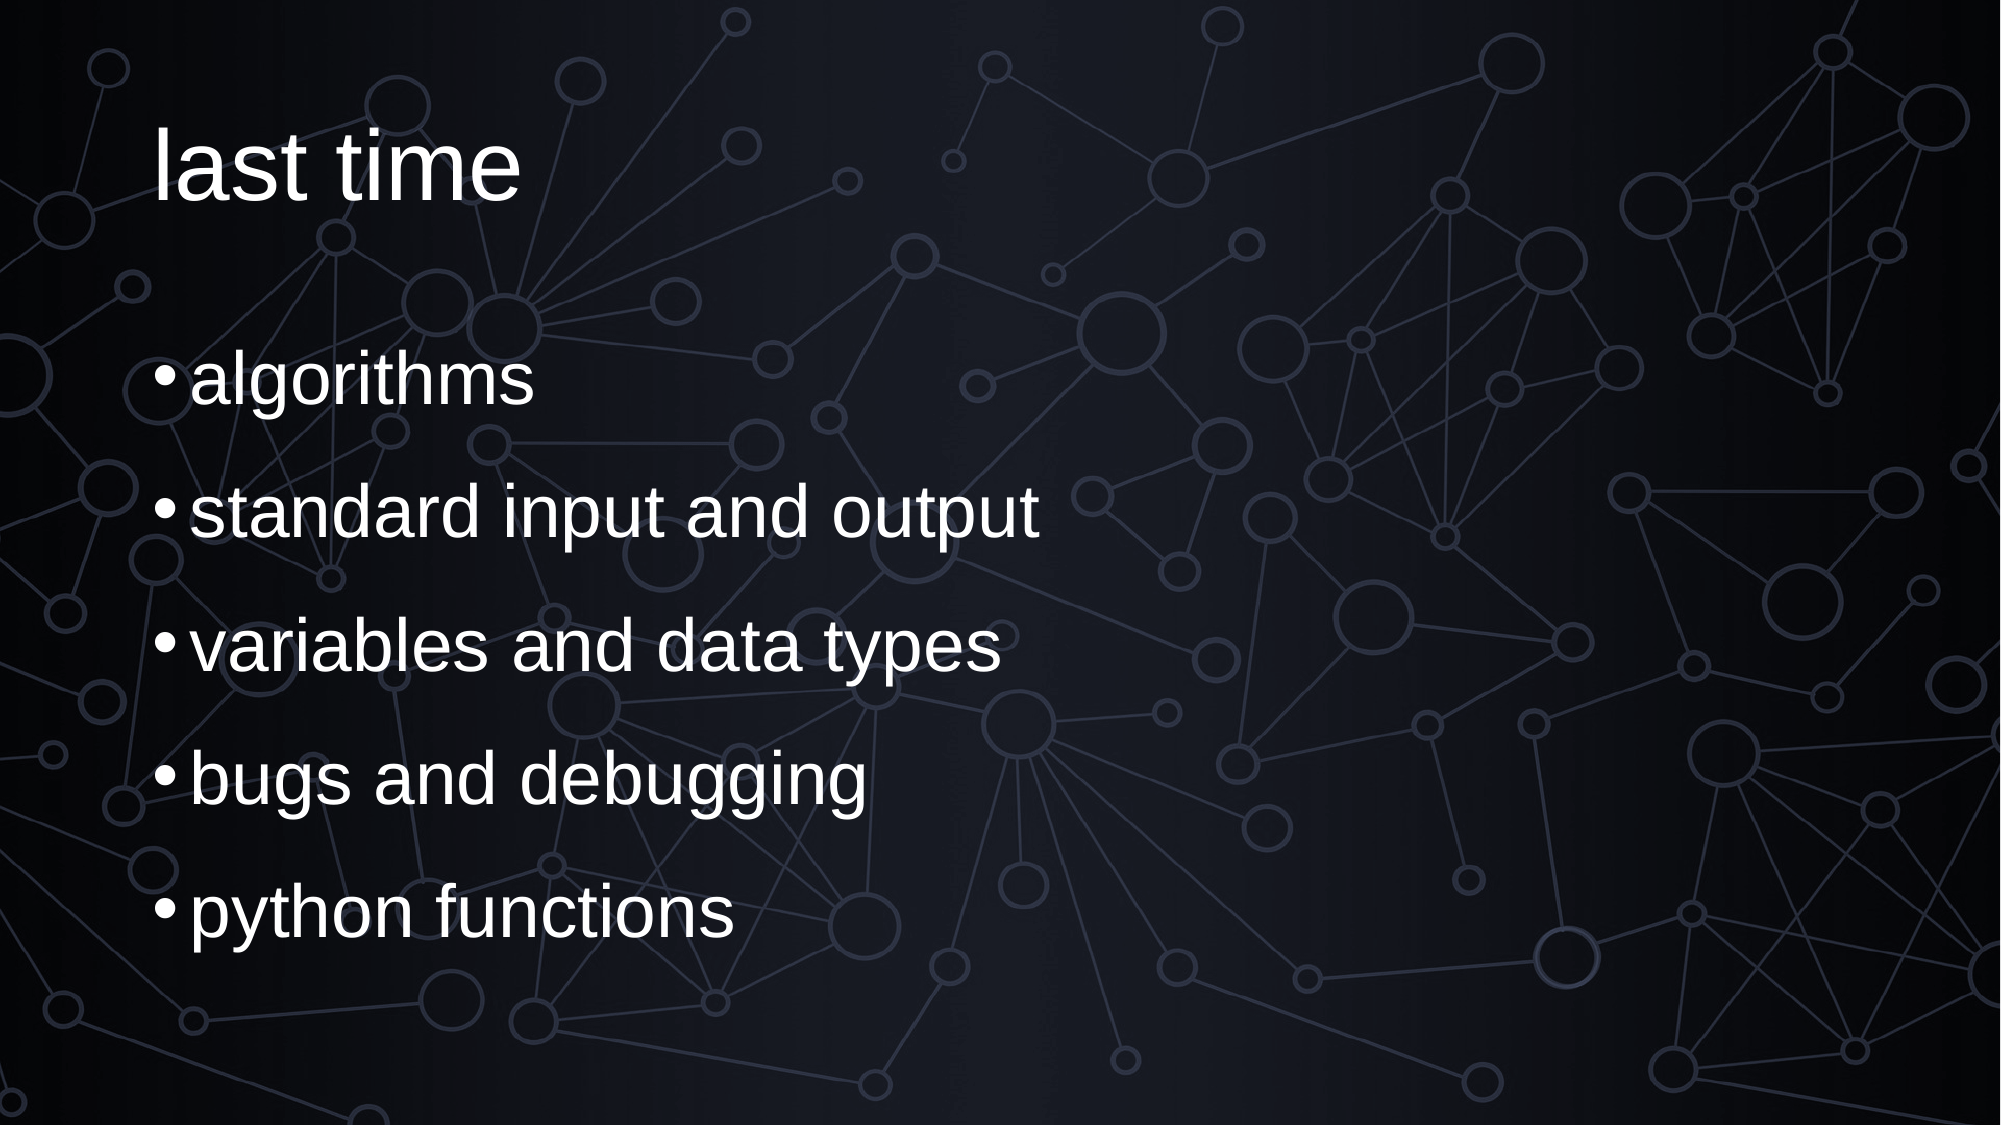

# last time
algorithms
standard input and output
variables and data types
bugs and debugging
python functions